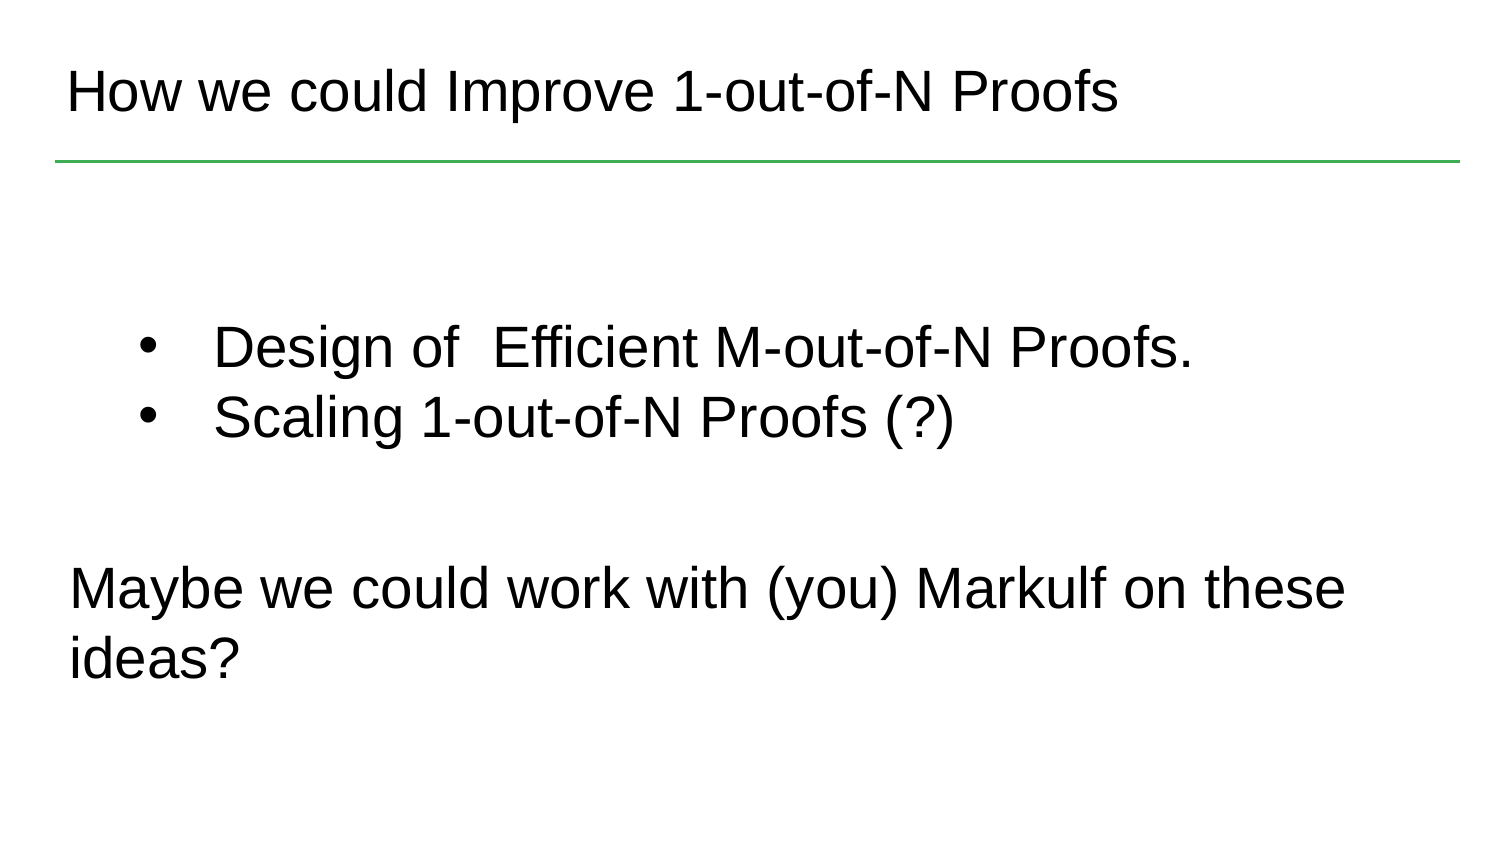

# How we could Improve 1-out-of-N Proofs

Design of  Efficient M-out-of-N Proofs.
Scaling 1-out-of-N Proofs (?)
Maybe we could work with (you) Markulf on these ideas?